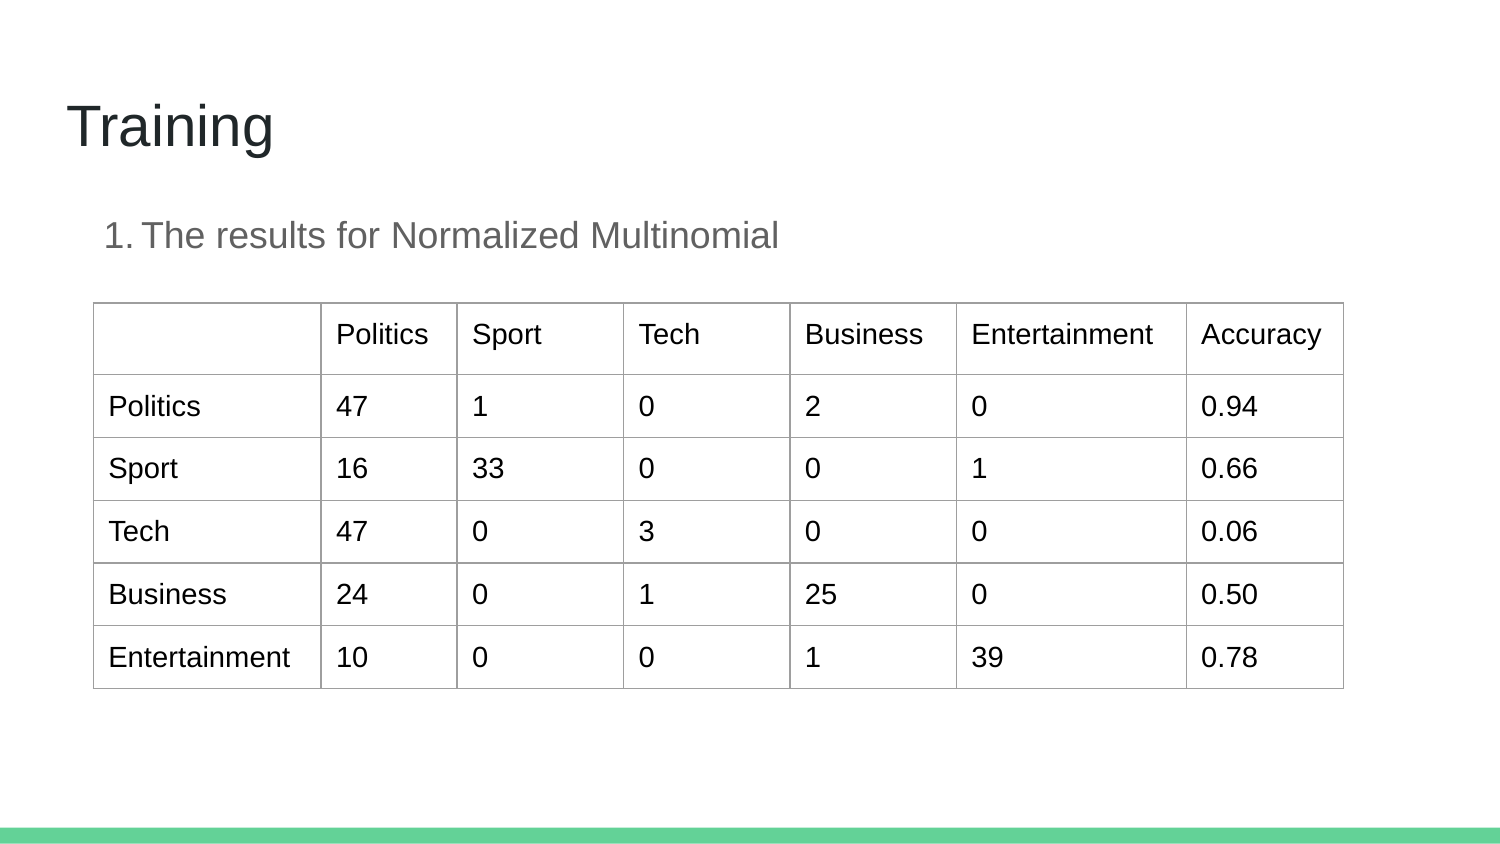

# Training
The results for Normalized Multinomial
|  | Politics | Sport | Tech | Business | Entertainment | Accuracy |
| --- | --- | --- | --- | --- | --- | --- |
| Politics | 47 | 1 | 0 | 2 | 0 | 0.94 |
| Sport | 16 | 33 | 0 | 0 | 1 | 0.66 |
| Tech | 47 | 0 | 3 | 0 | 0 | 0.06 |
| Business | 24 | 0 | 1 | 25 | 0 | 0.50 |
| Entertainment | 10 | 0 | 0 | 1 | 39 | 0.78 |